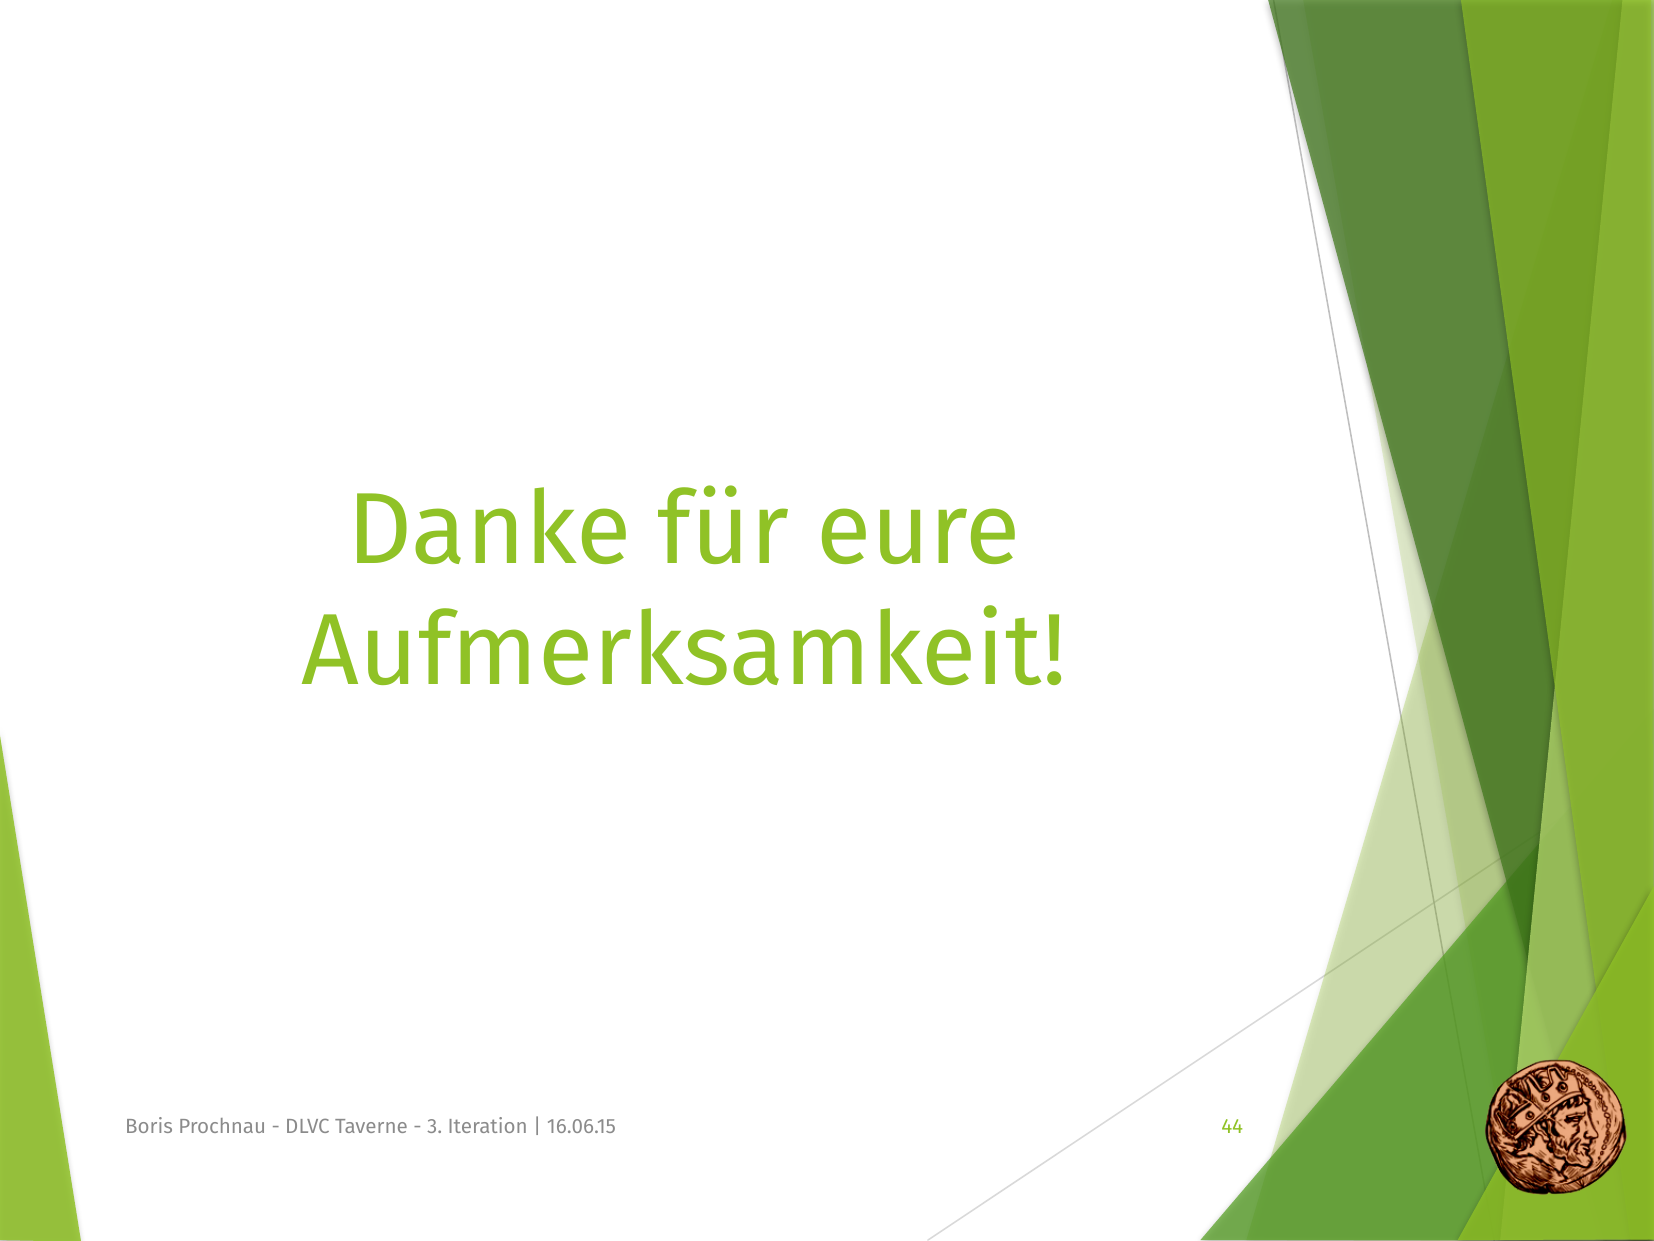

# Danke für eure Aufmerksamkeit!
Boris Prochnau - DLVC Taverne - 3. Iteration | 16.06.15
44